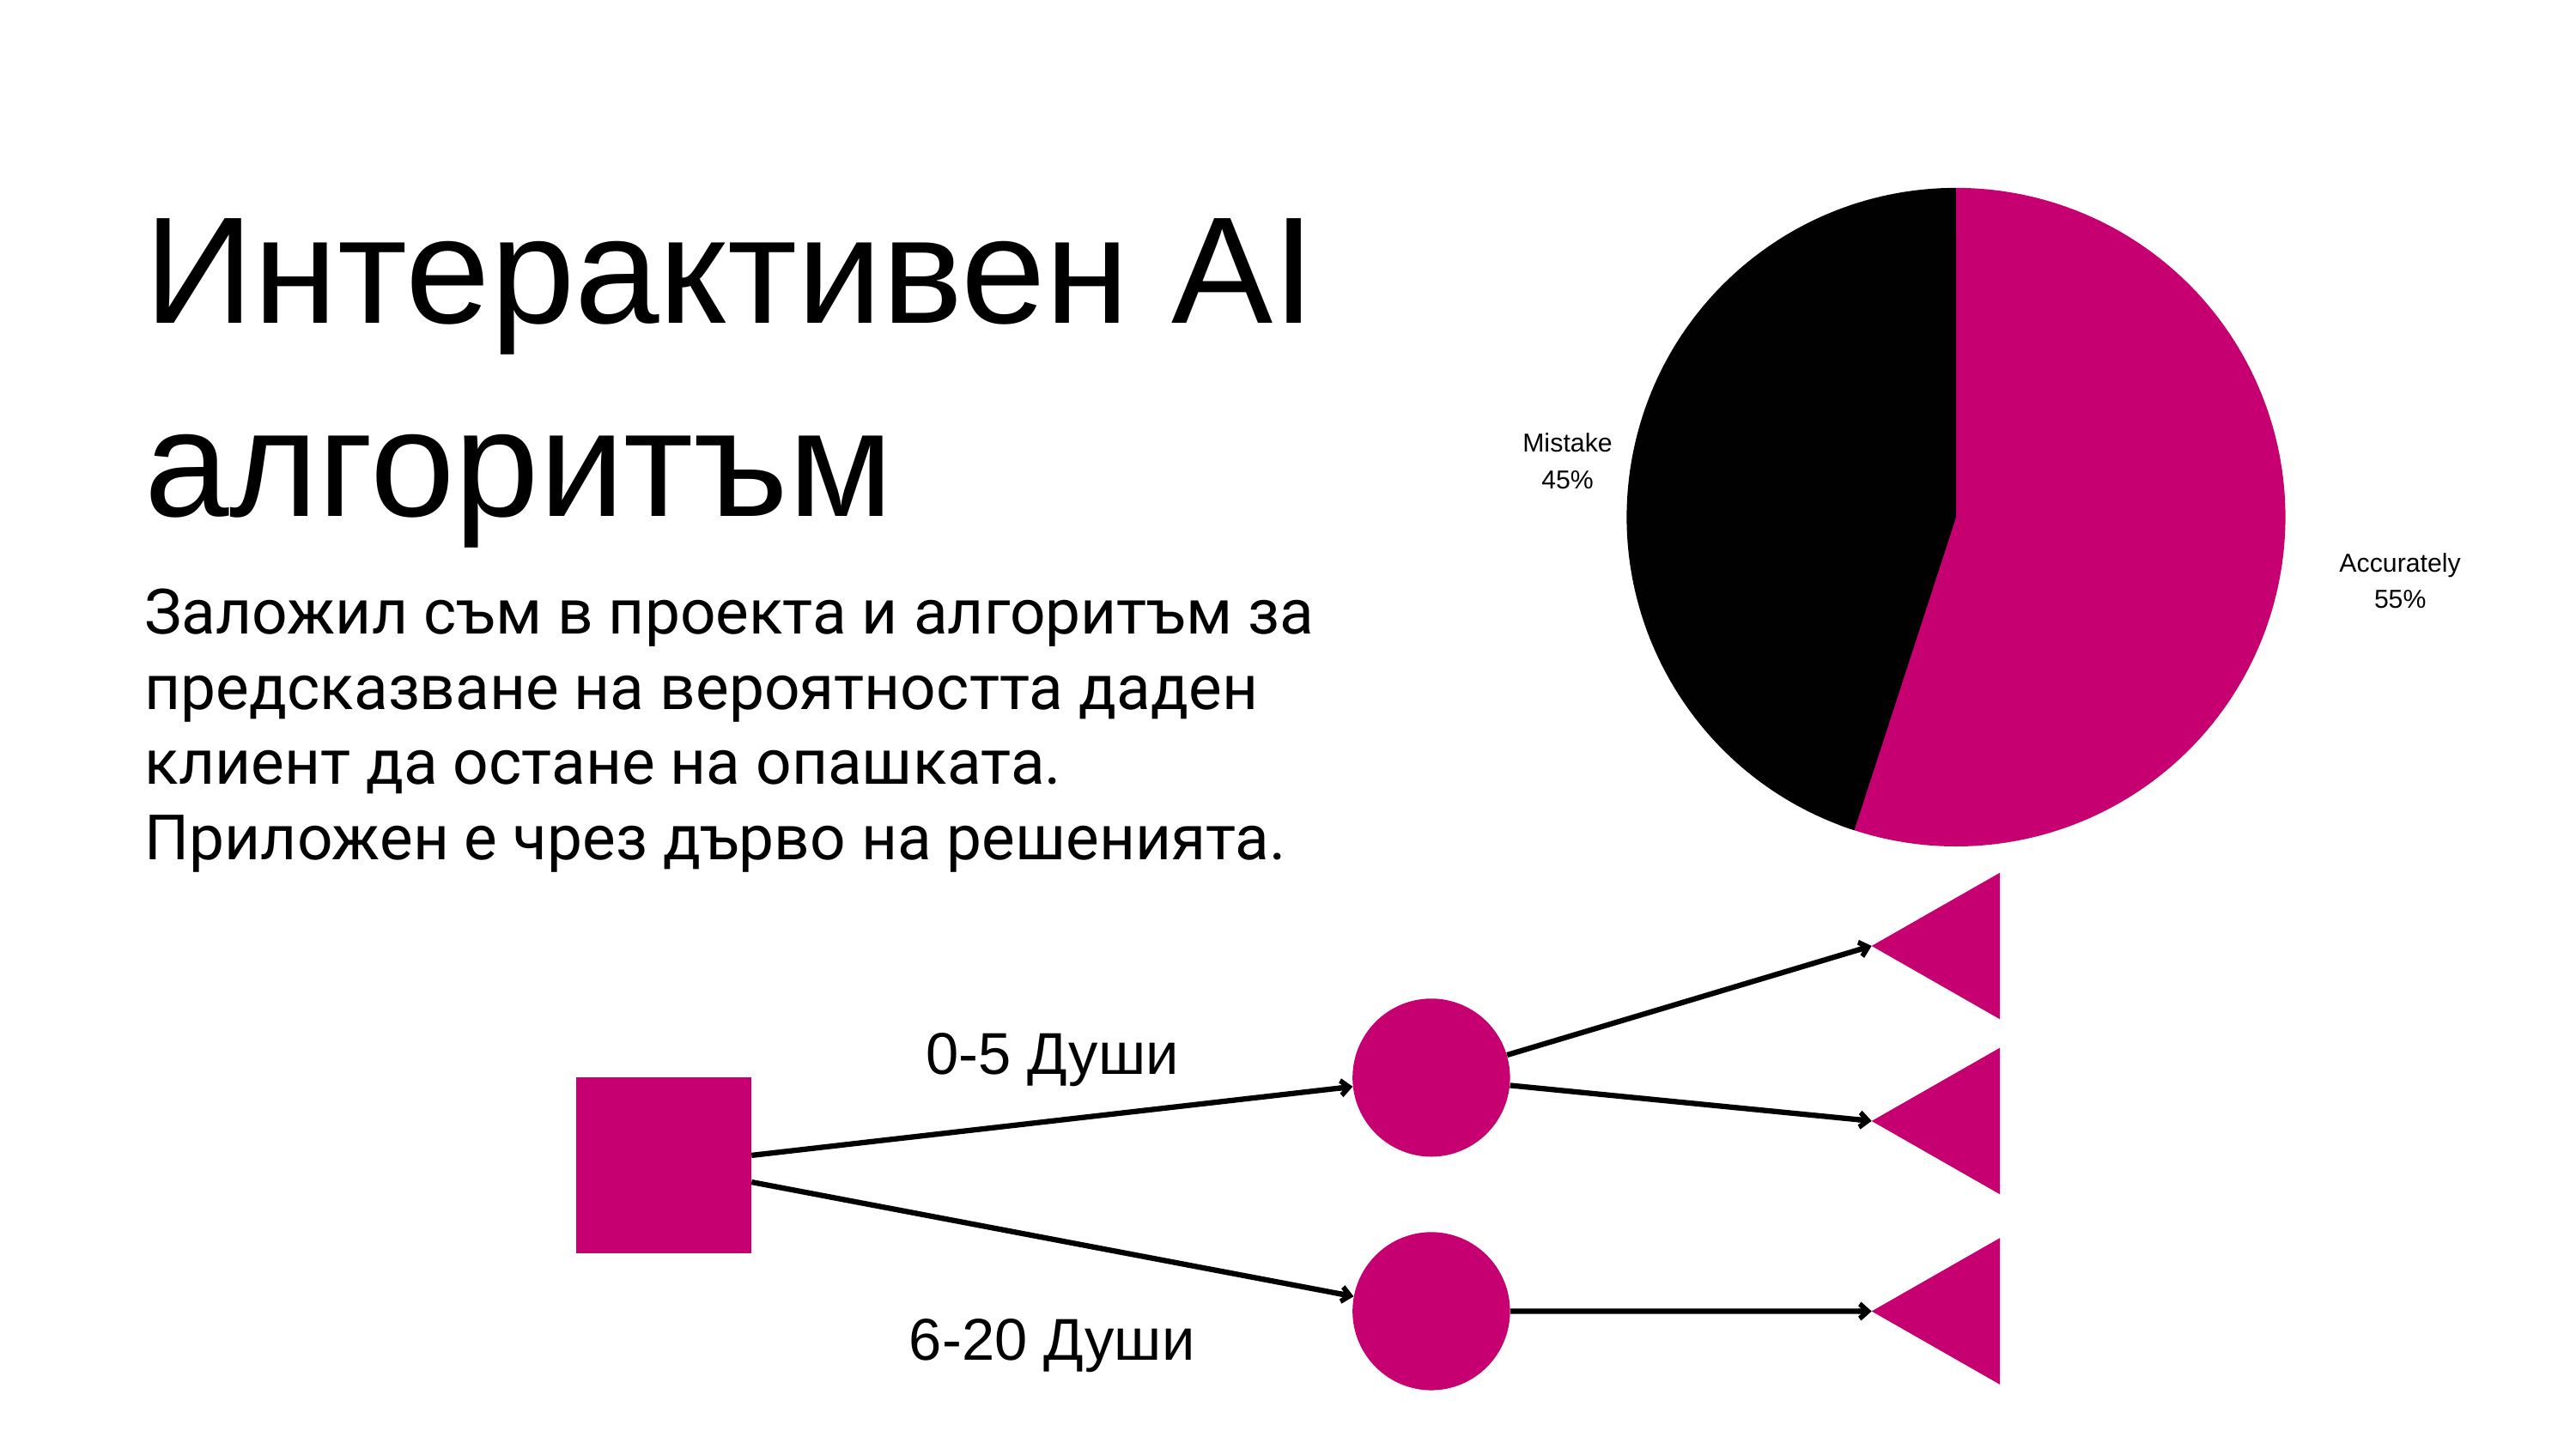

Интерактивен AI алгоритъм
Заложил съм в проекта и алгоритъм за предсказване на вероятността даден клиент да остане на опашката.
Приложен е чрез дърво на решенията.

Mistake
45%
Accurately
55%

0-5 Души

6-20 Души